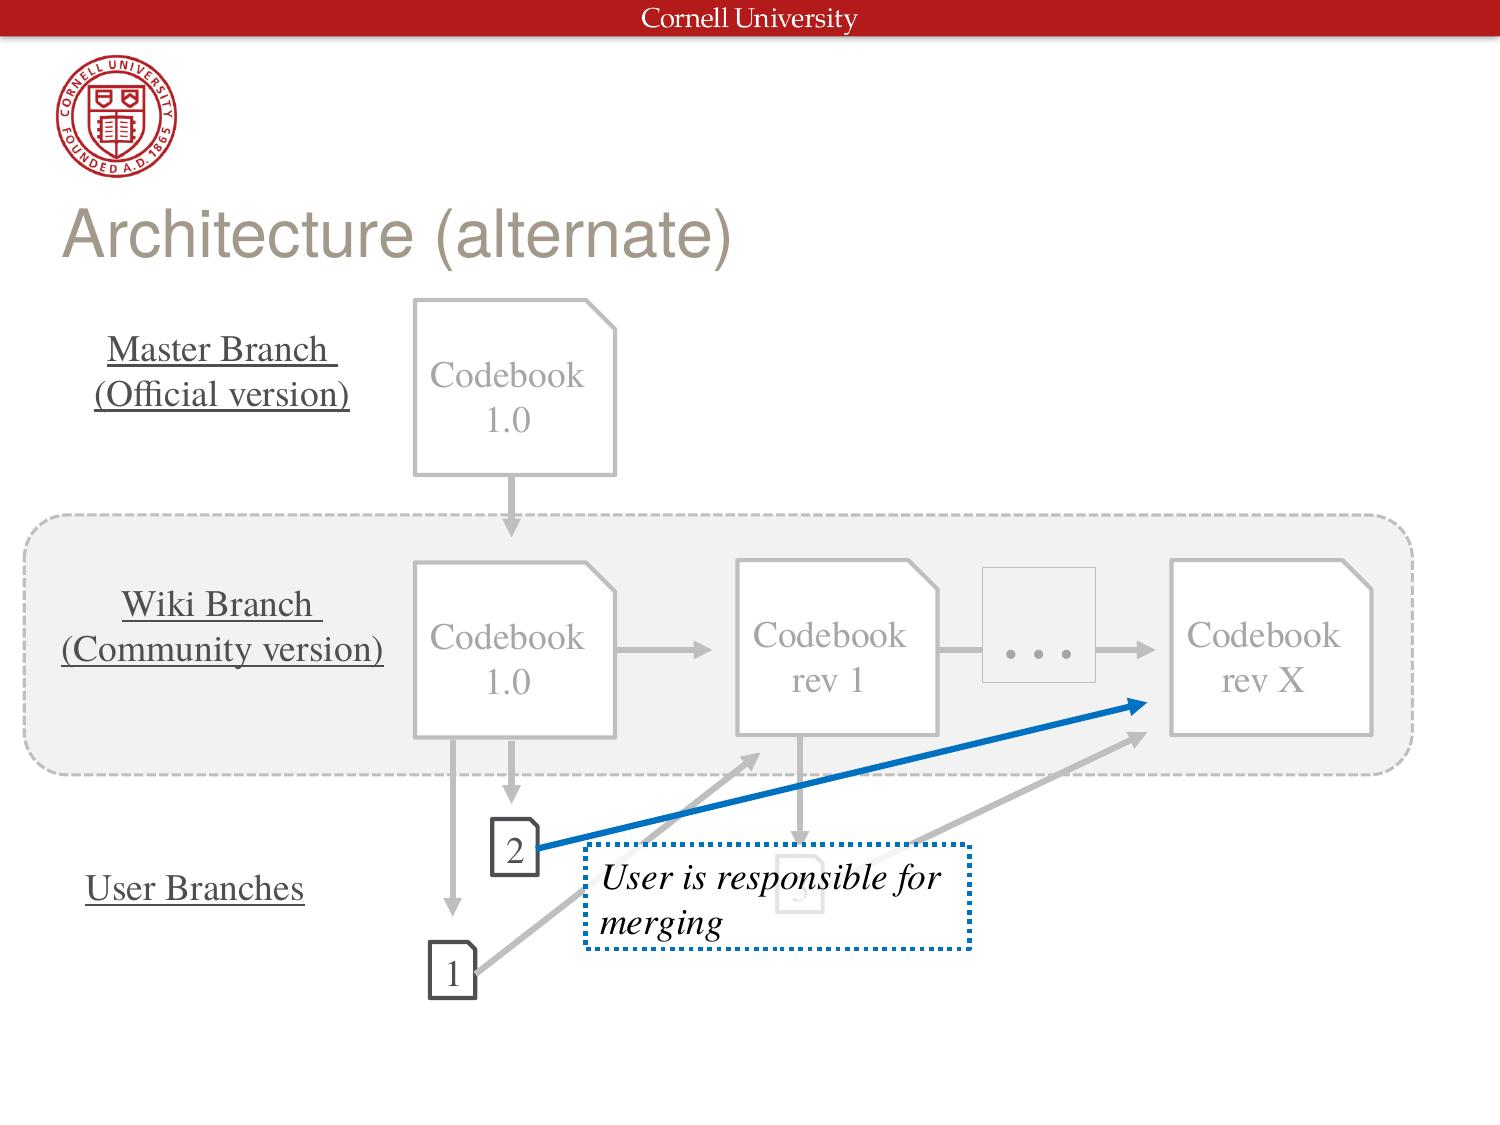

# Architecture (alternate)
Codebook 1.0
Master Branch
(Official version)

Codebook rev 1
Codebook rev X
Codebook 1.0
…
Wiki Branch
(Community version)
2
User is responsible for merging
User Branches
3
1